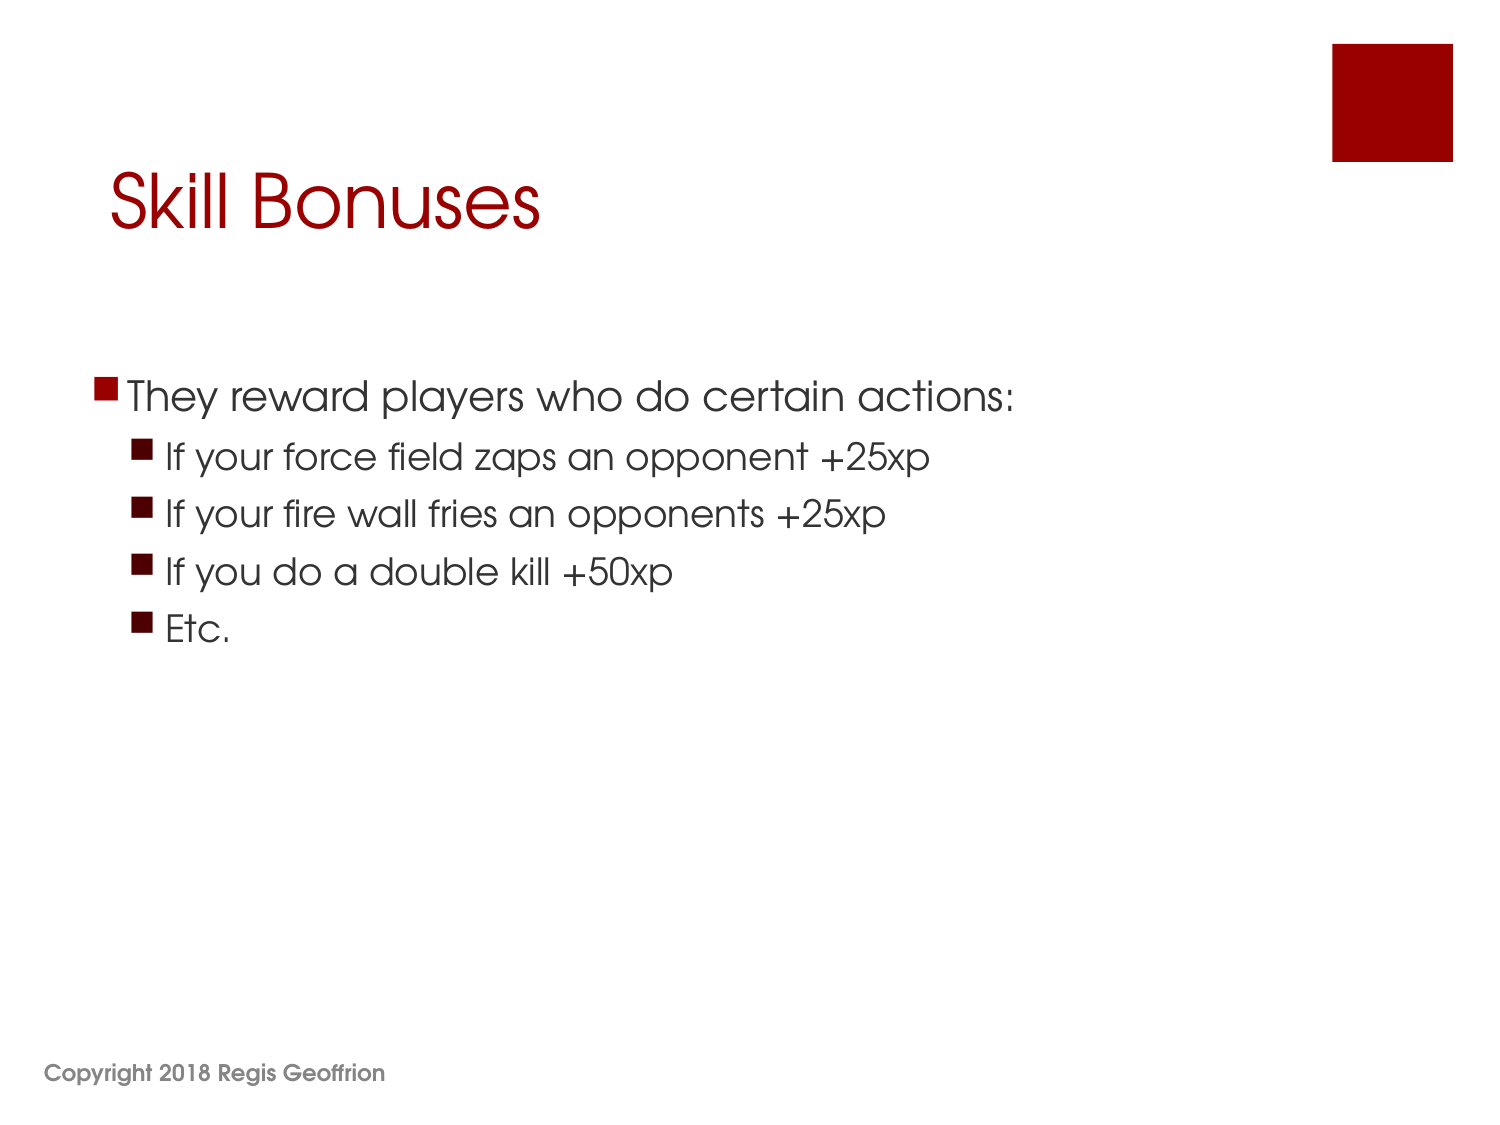

# Skill Bonuses
They reward players who do certain actions:
If your force field zaps an opponent +25xp
If your fire wall fries an opponents +25xp
If you do a double kill +50xp
Etc.
Copyright 2018 Regis Geoffrion